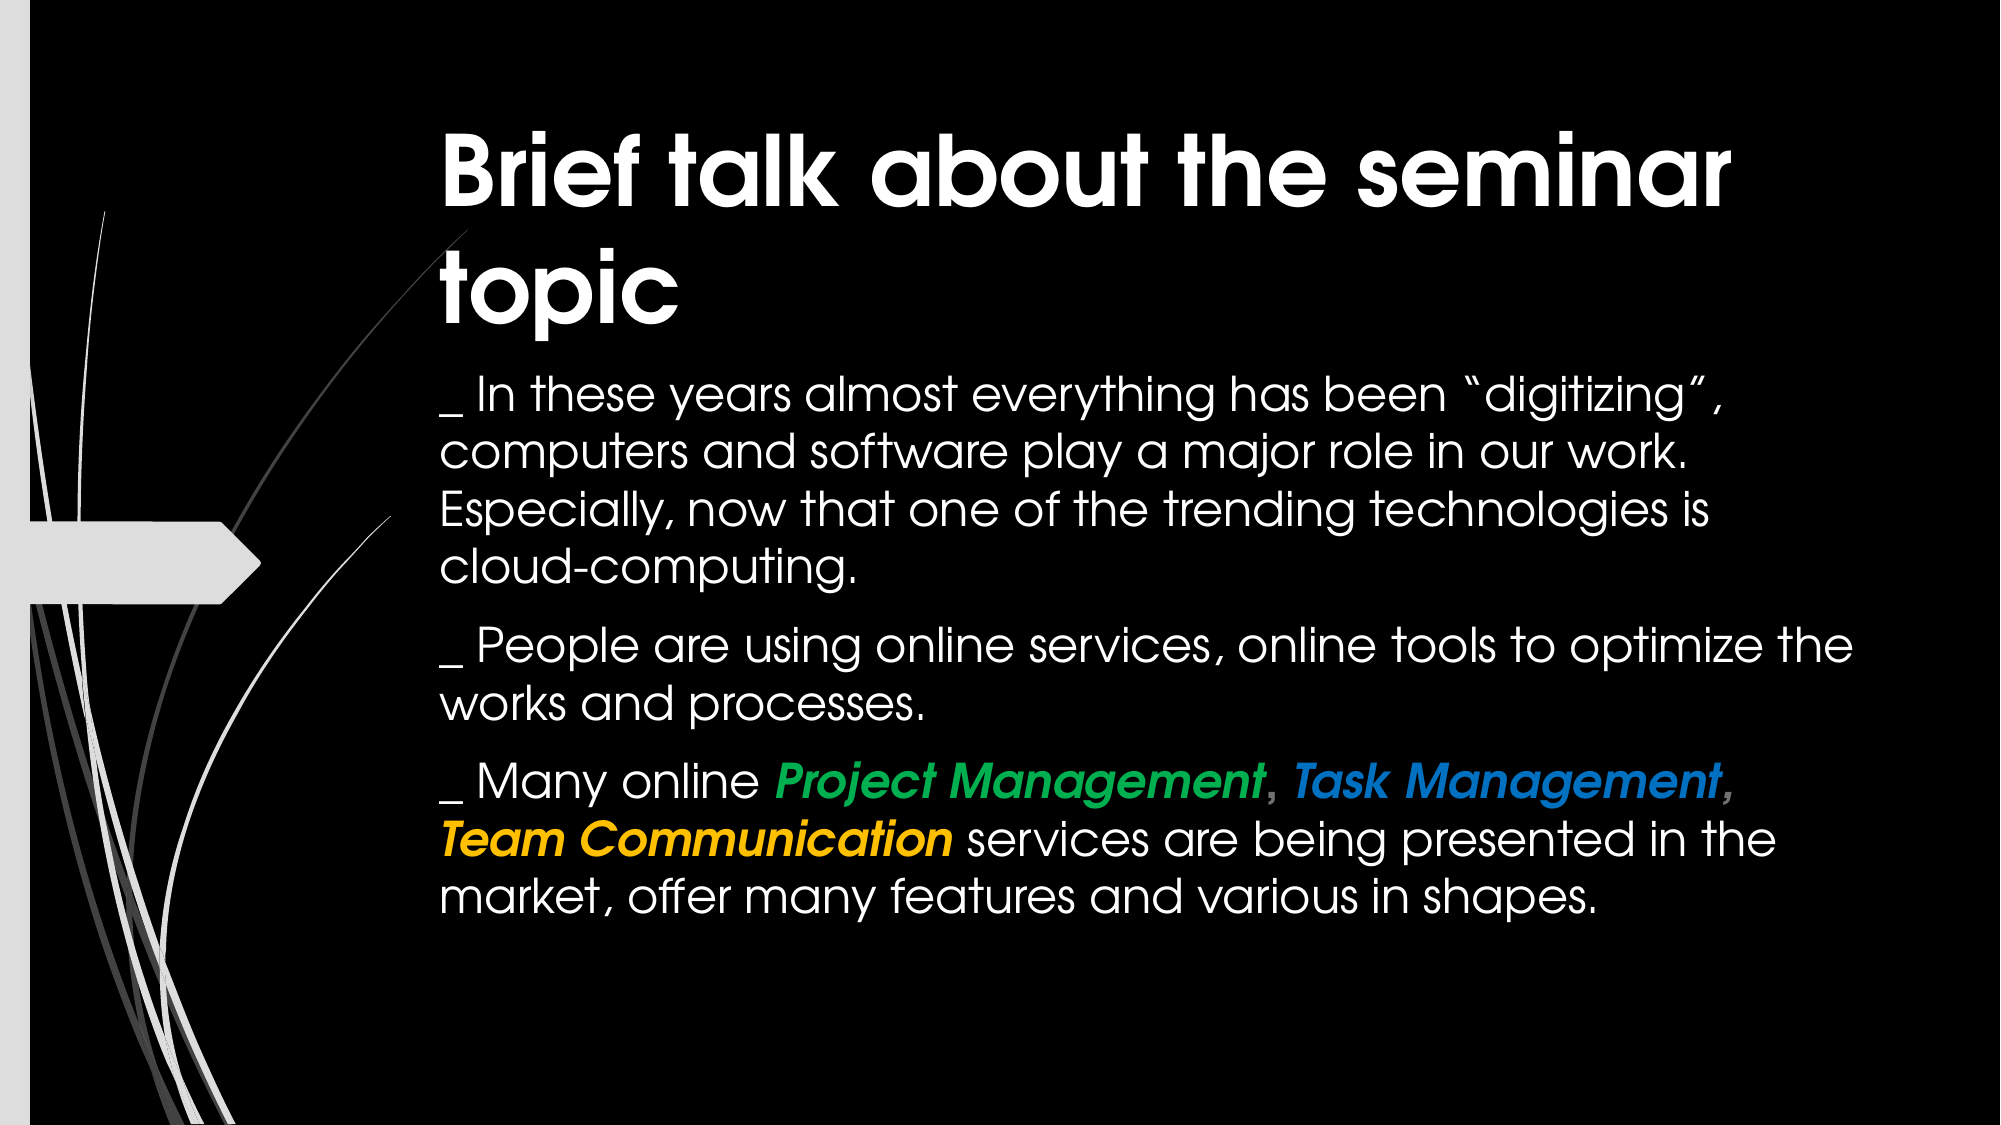

# Brief talk about the seminar topic
_ In these years almost everything has been “digitizing”, computers and software play a major role in our work. Especially, now that one of the trending technologies is cloud-computing.
_ People are using online services, online tools to optimize the works and processes.
_ Many online Project Management, Task Management, Team Communication services are being presented in the market, offer many features and various in shapes.